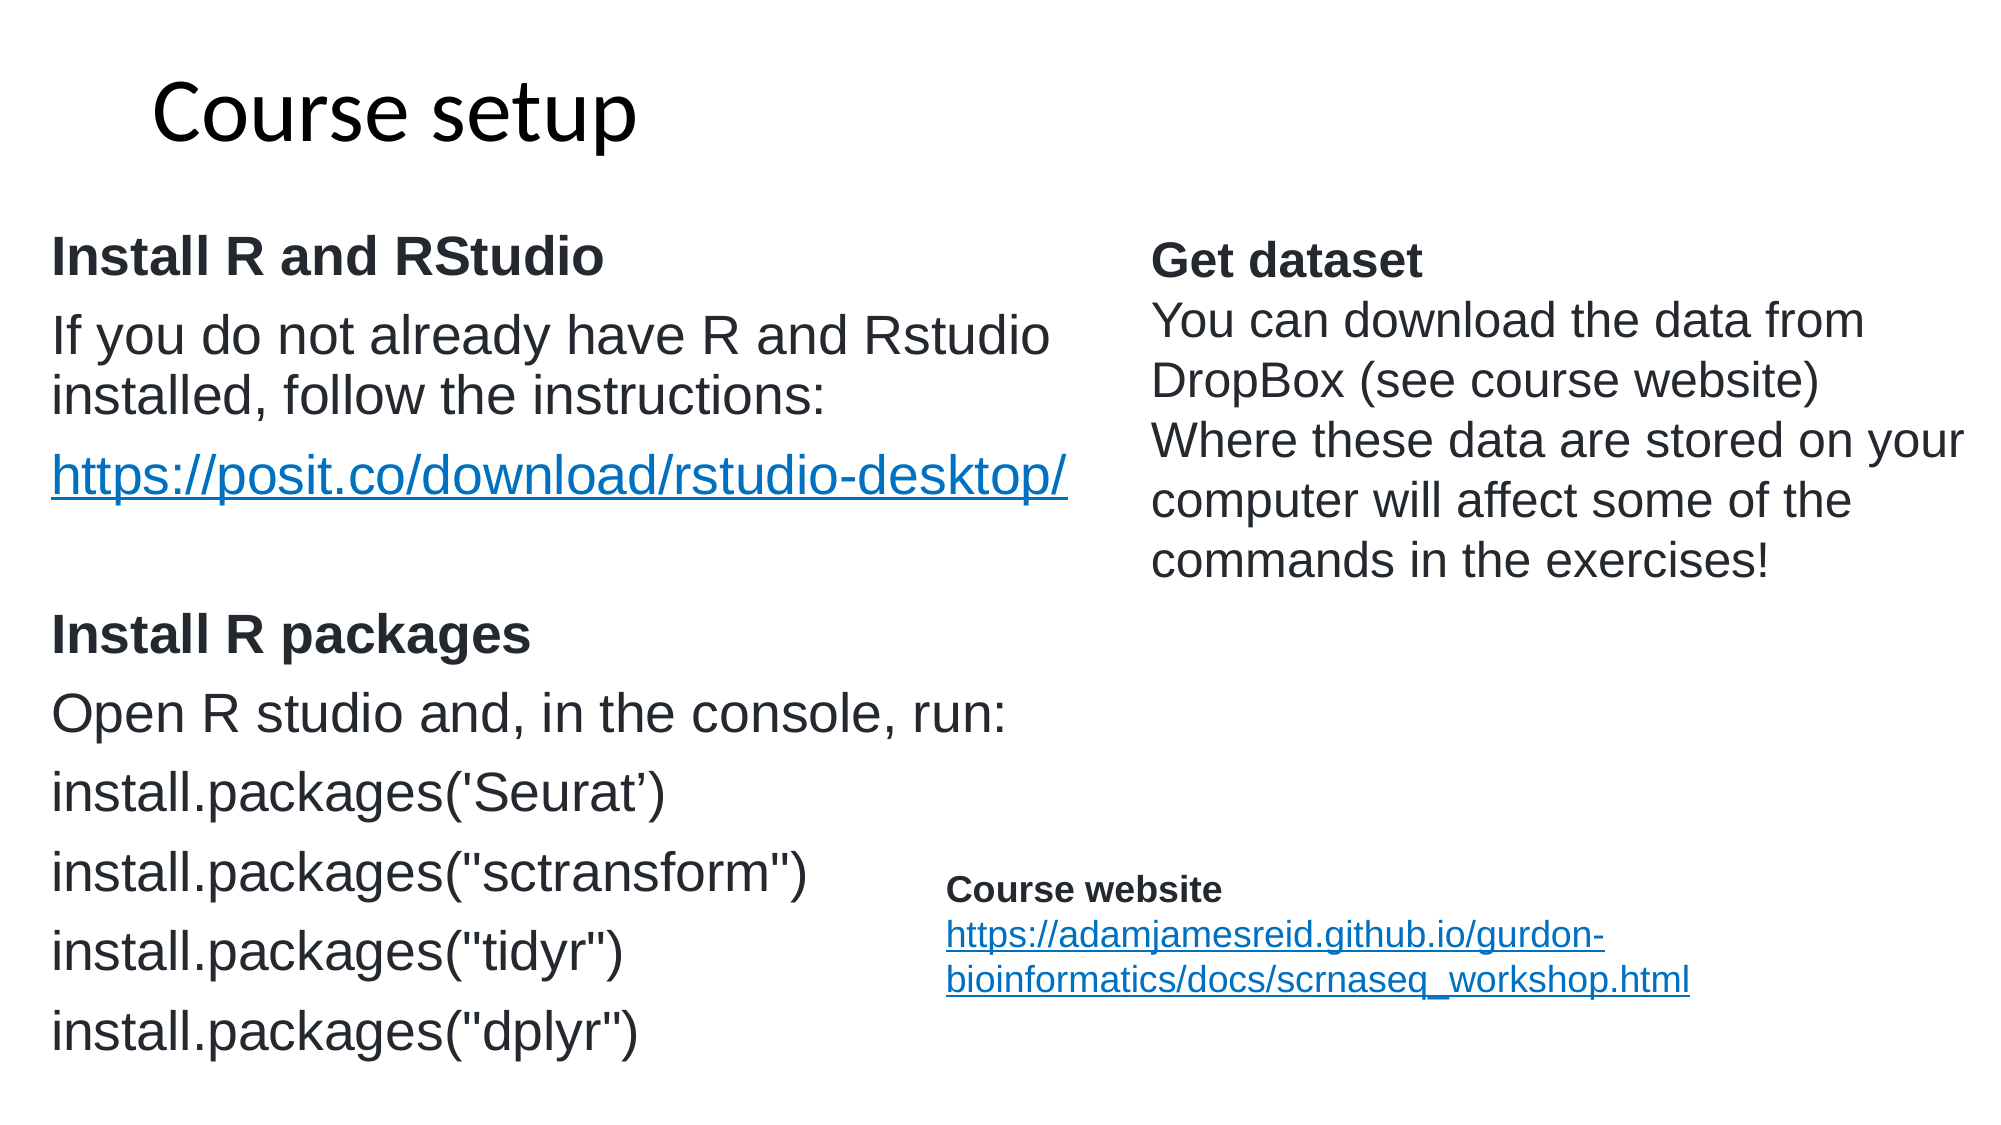

# Course setup
Install R and RStudio
If you do not already have R and Rstudio installed, follow the instructions:
https://posit.co/download/rstudio-desktop/

Install R packages
Open R studio and, in the console, run:
install.packages('Seurat’)
install.packages("sctransform")
install.packages("tidyr")
install.packages("dplyr")

Get dataset
You can download the data from DropBox (see course website)
Where these data are stored on your computer will affect some of the commands in the exercises!

Course website
https://adamjamesreid.github.io/gurdon-bioinformatics/docs/scrnaseq_workshop.html